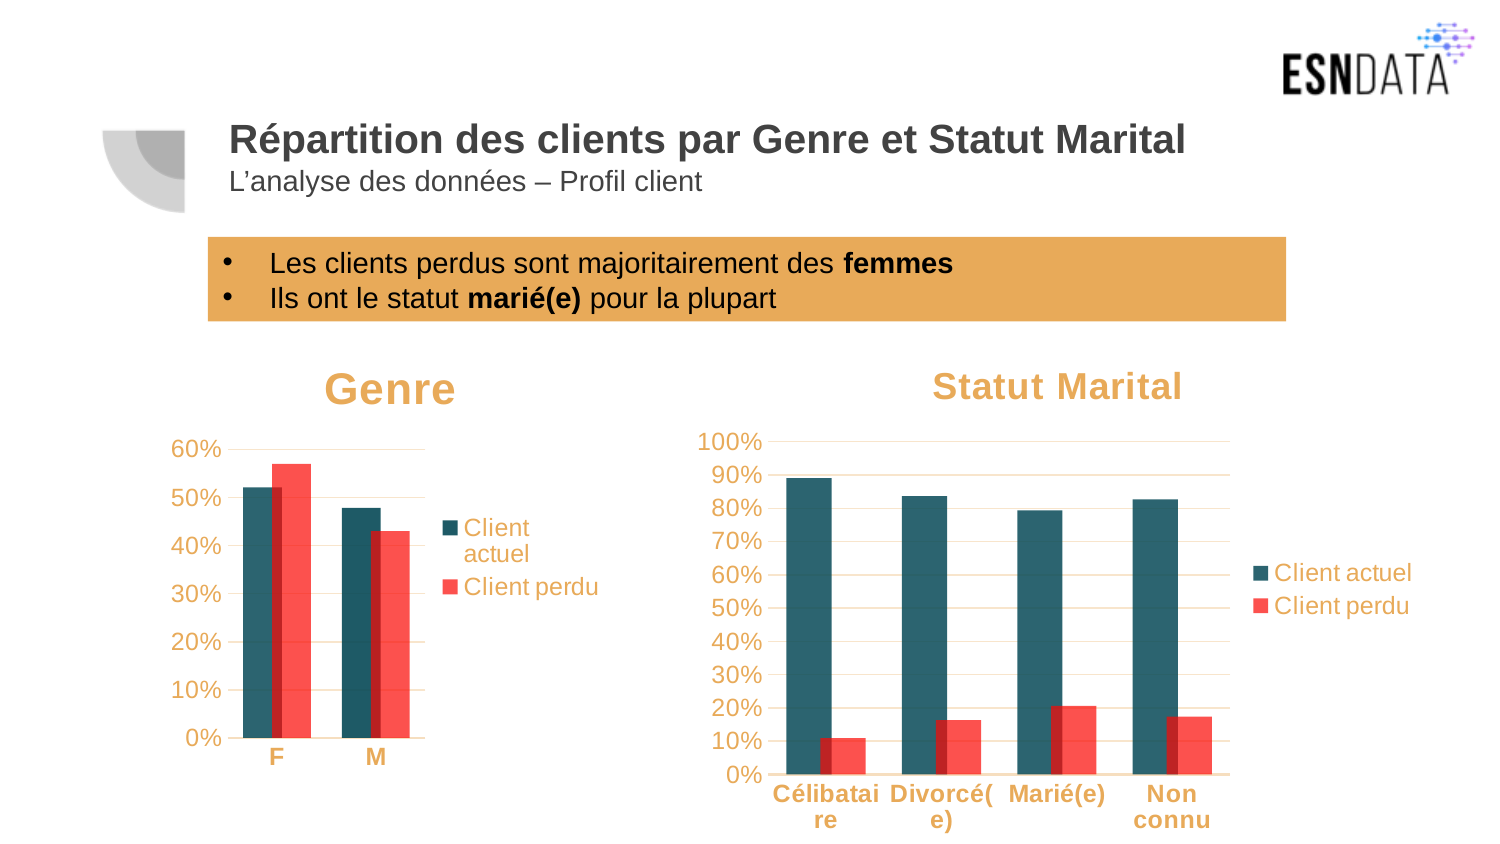

# Répartition des clients par Genre et Statut Marital L’analyse des données – Profil client
Les clients perdus sont majoritairement des femmes
Ils ont le statut marié(e) pour la plupart

### Chart: Genre

| Category | Client actuel | Client perdu |
|---|---|---|
| F | 0.5212578023789896 | 0.5696821515892421 |
| M | 0.4787421976210105 | 0.43031784841075793 |

### Chart: Statut Marital

| Category | Client actuel | Client perdu |
|---|---|---|
| Célibataire | 0.890521675238795 | 0.10947832476120499 |
| Divorcé(e) | 0.8368983957219251 | 0.16310160427807488 |
| Marié(e) | 0.7939300637783153 | 0.20606993622168462 |
| Non connu | 0.8264352469959947 | 0.17356475300400534 |